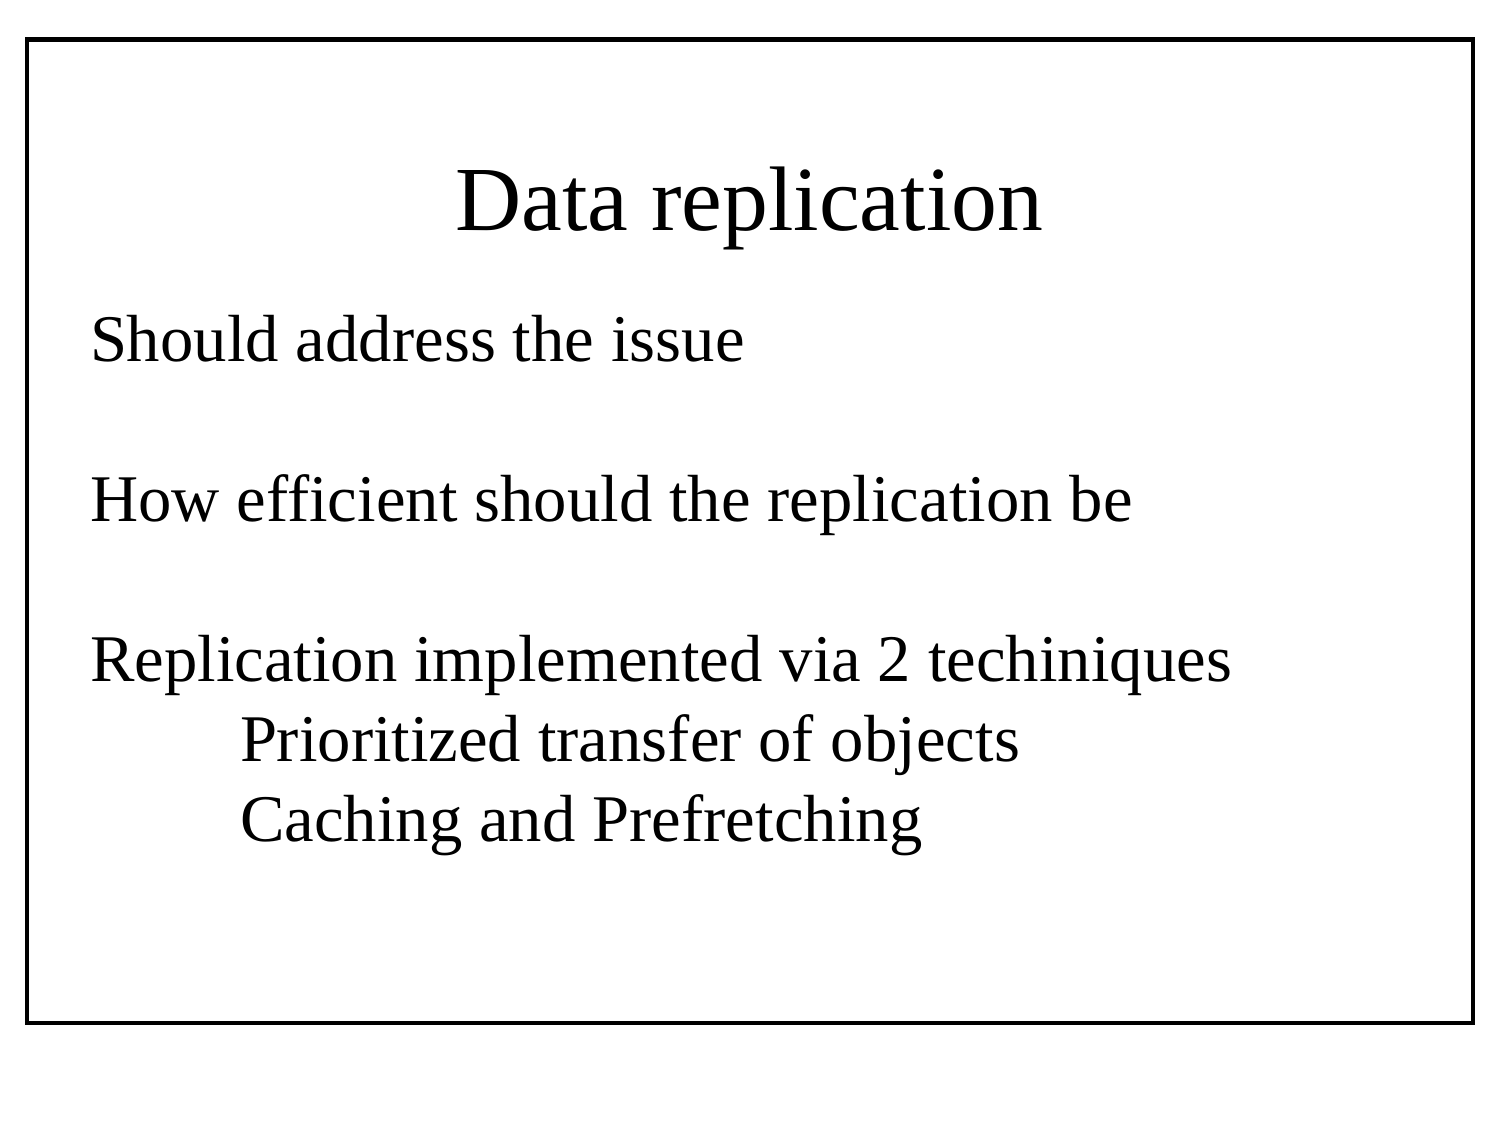

# Data replication
Should address the issue

How efficient should the replication be

Replication implemented via 2 techiniques
	Prioritized transfer of objects
	Caching and Prefretching